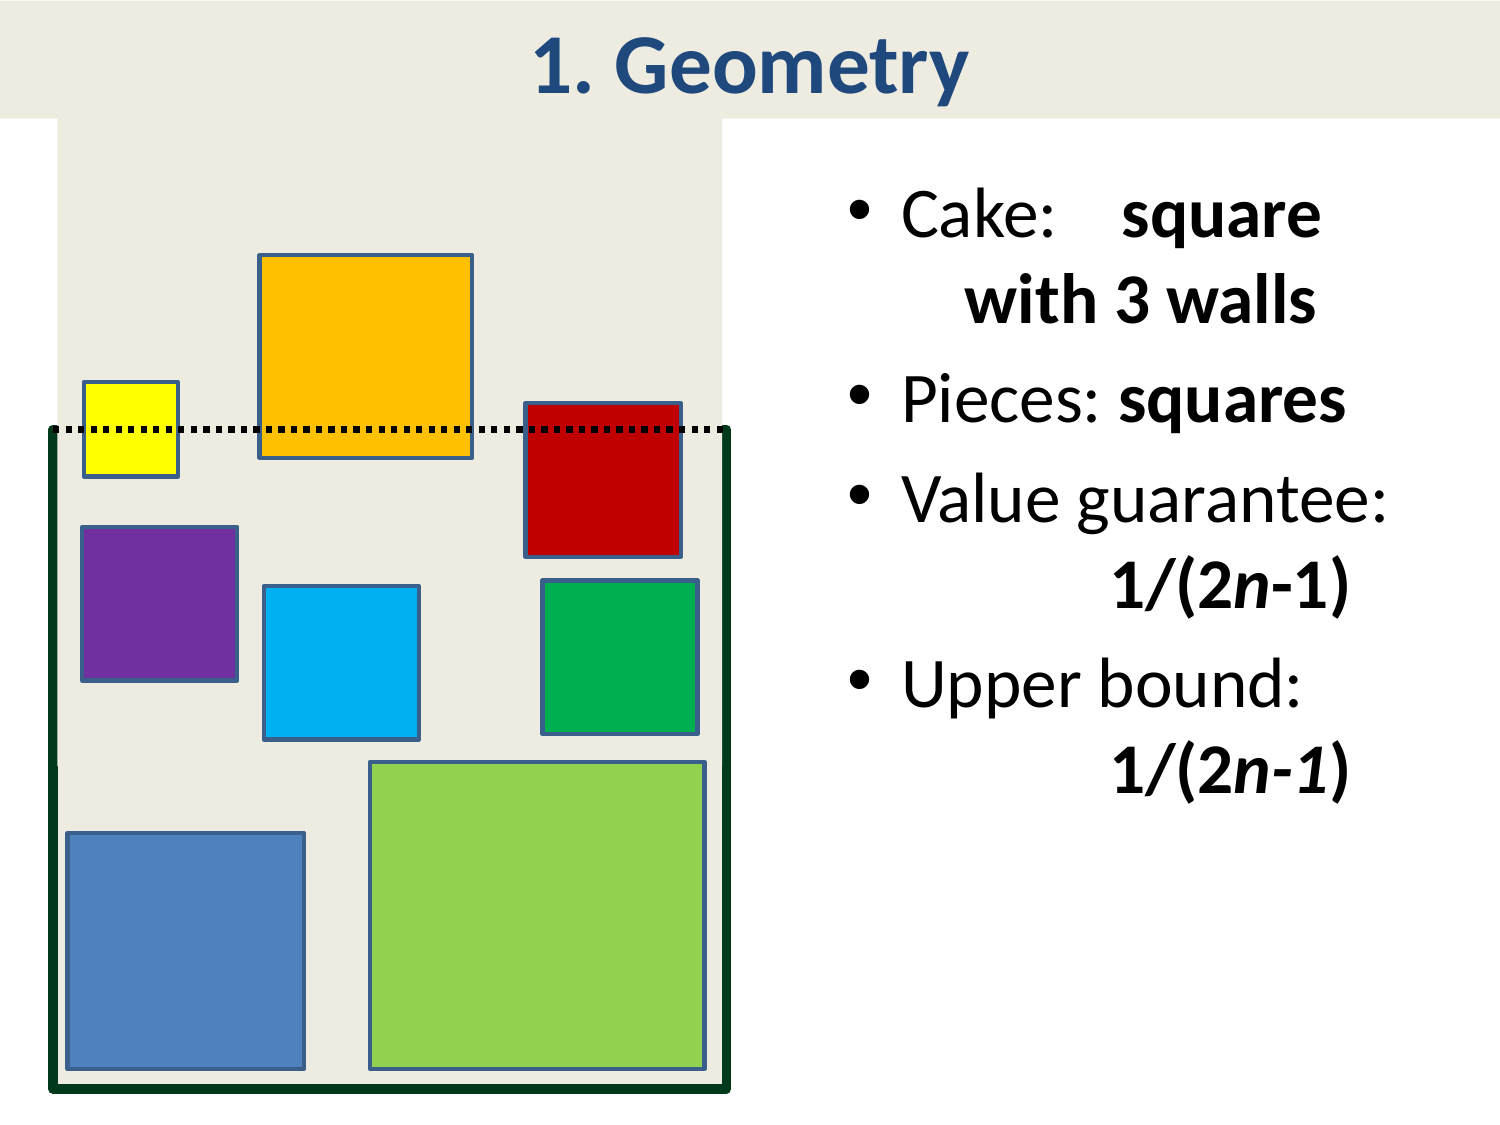

# 1. Geometry

Cake:    square
    with 3 walls
Pieces: squares
Value guarantee:
             1/(2n-1)
Upper bound:
             1/(2n-1)